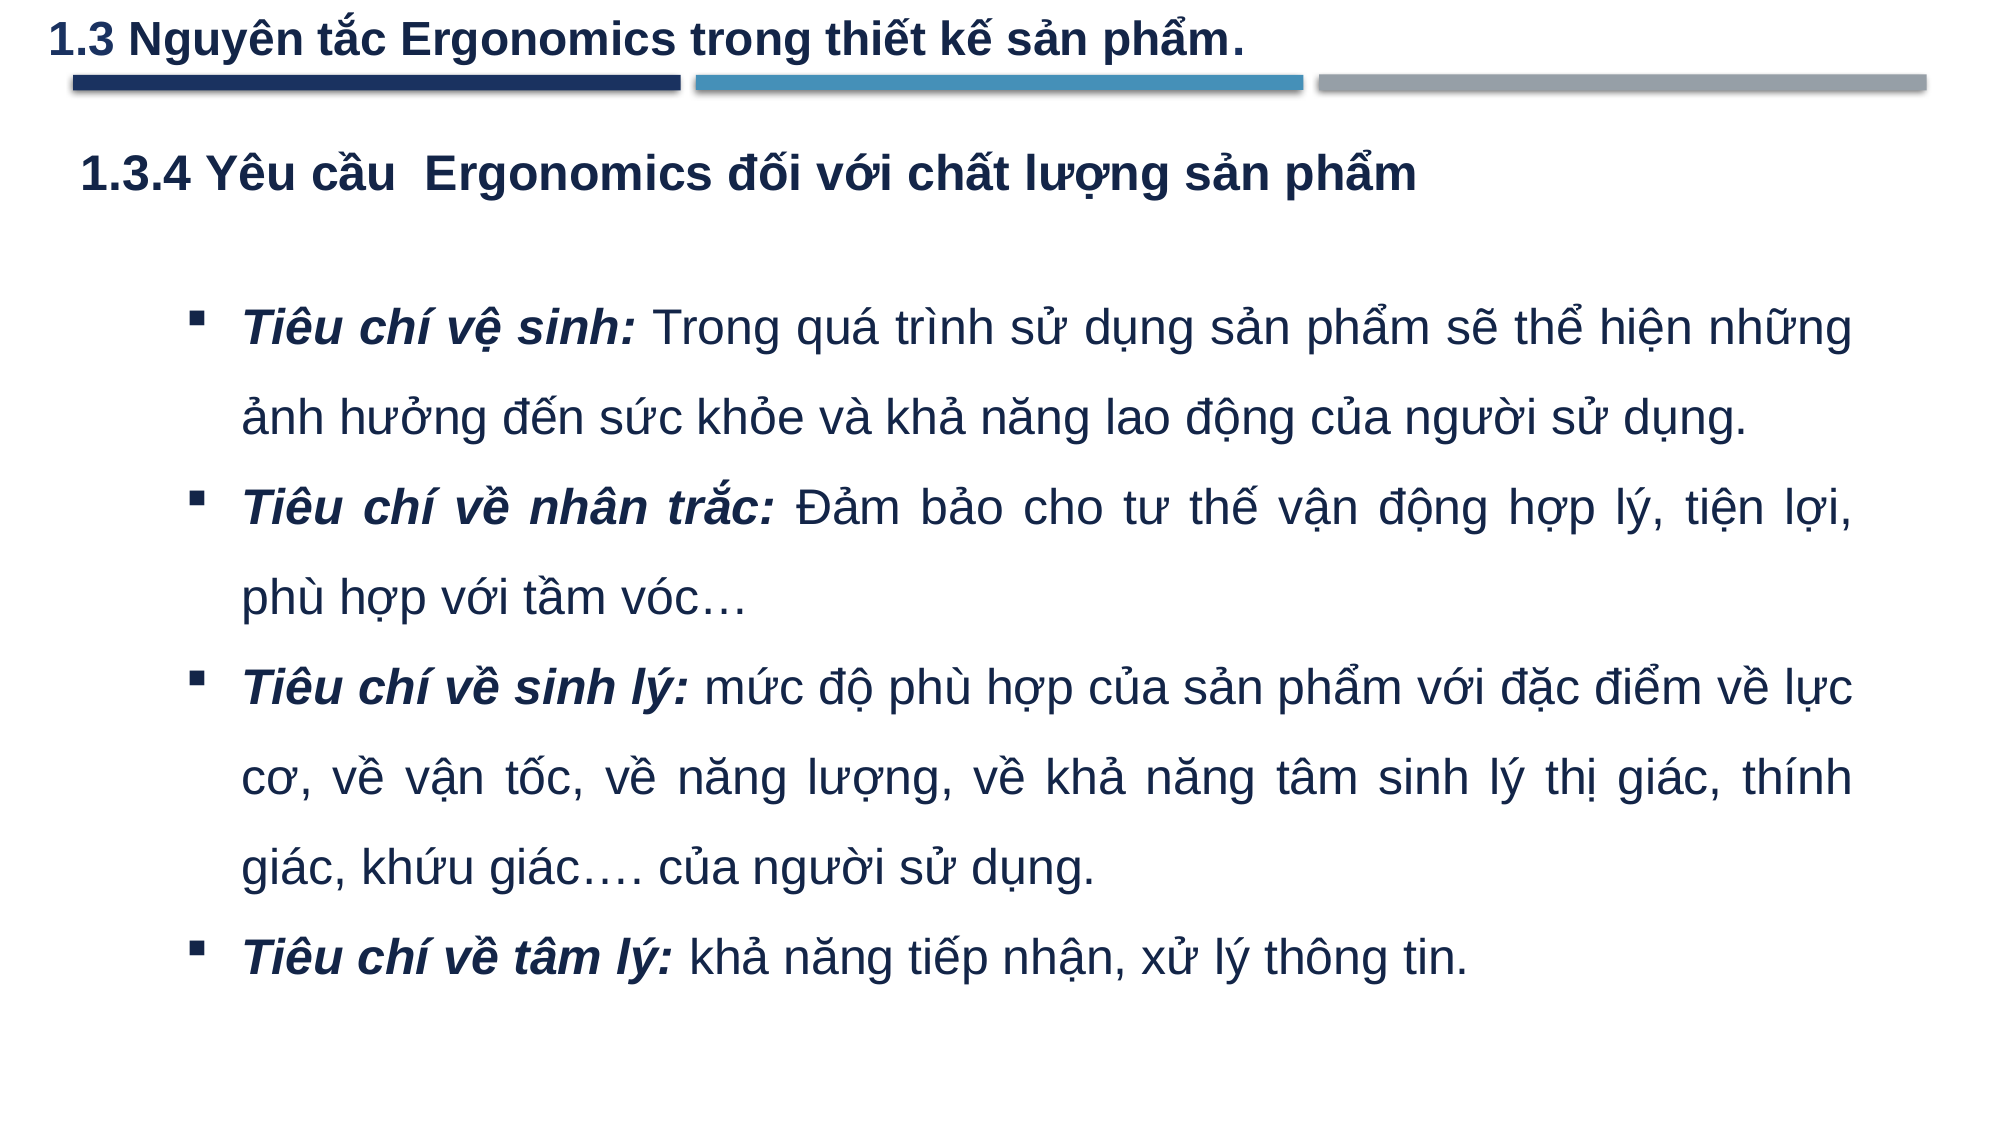

1.3 Nguyên tắc Ergonomics trong thiết kế sản phẩm.
1.3.4 Yêu cầu  Ergonomics đối với chất lượng sản phẩm

Tiêu chí vệ sinh: Trong quá trình sử dụng sản phẩm sẽ thể hiện những ảnh hưởng đến sức khỏe và khả năng lao động của người sử dụng.
Tiêu chí về nhân trắc: Đảm bảo cho tư thế vận động hợp lý, tiện lợi, phù hợp với tầm vóc…
Tiêu chí về sinh lý: mức độ phù hợp của sản phẩm với đặc điểm về lực cơ, về vận tốc, về năng lượng, về khả năng tâm sinh lý thị giác, thính giác, khứu giác…. của người sử dụng.
Tiêu chí về tâm lý: khả năng tiếp nhận, xử lý thông tin.